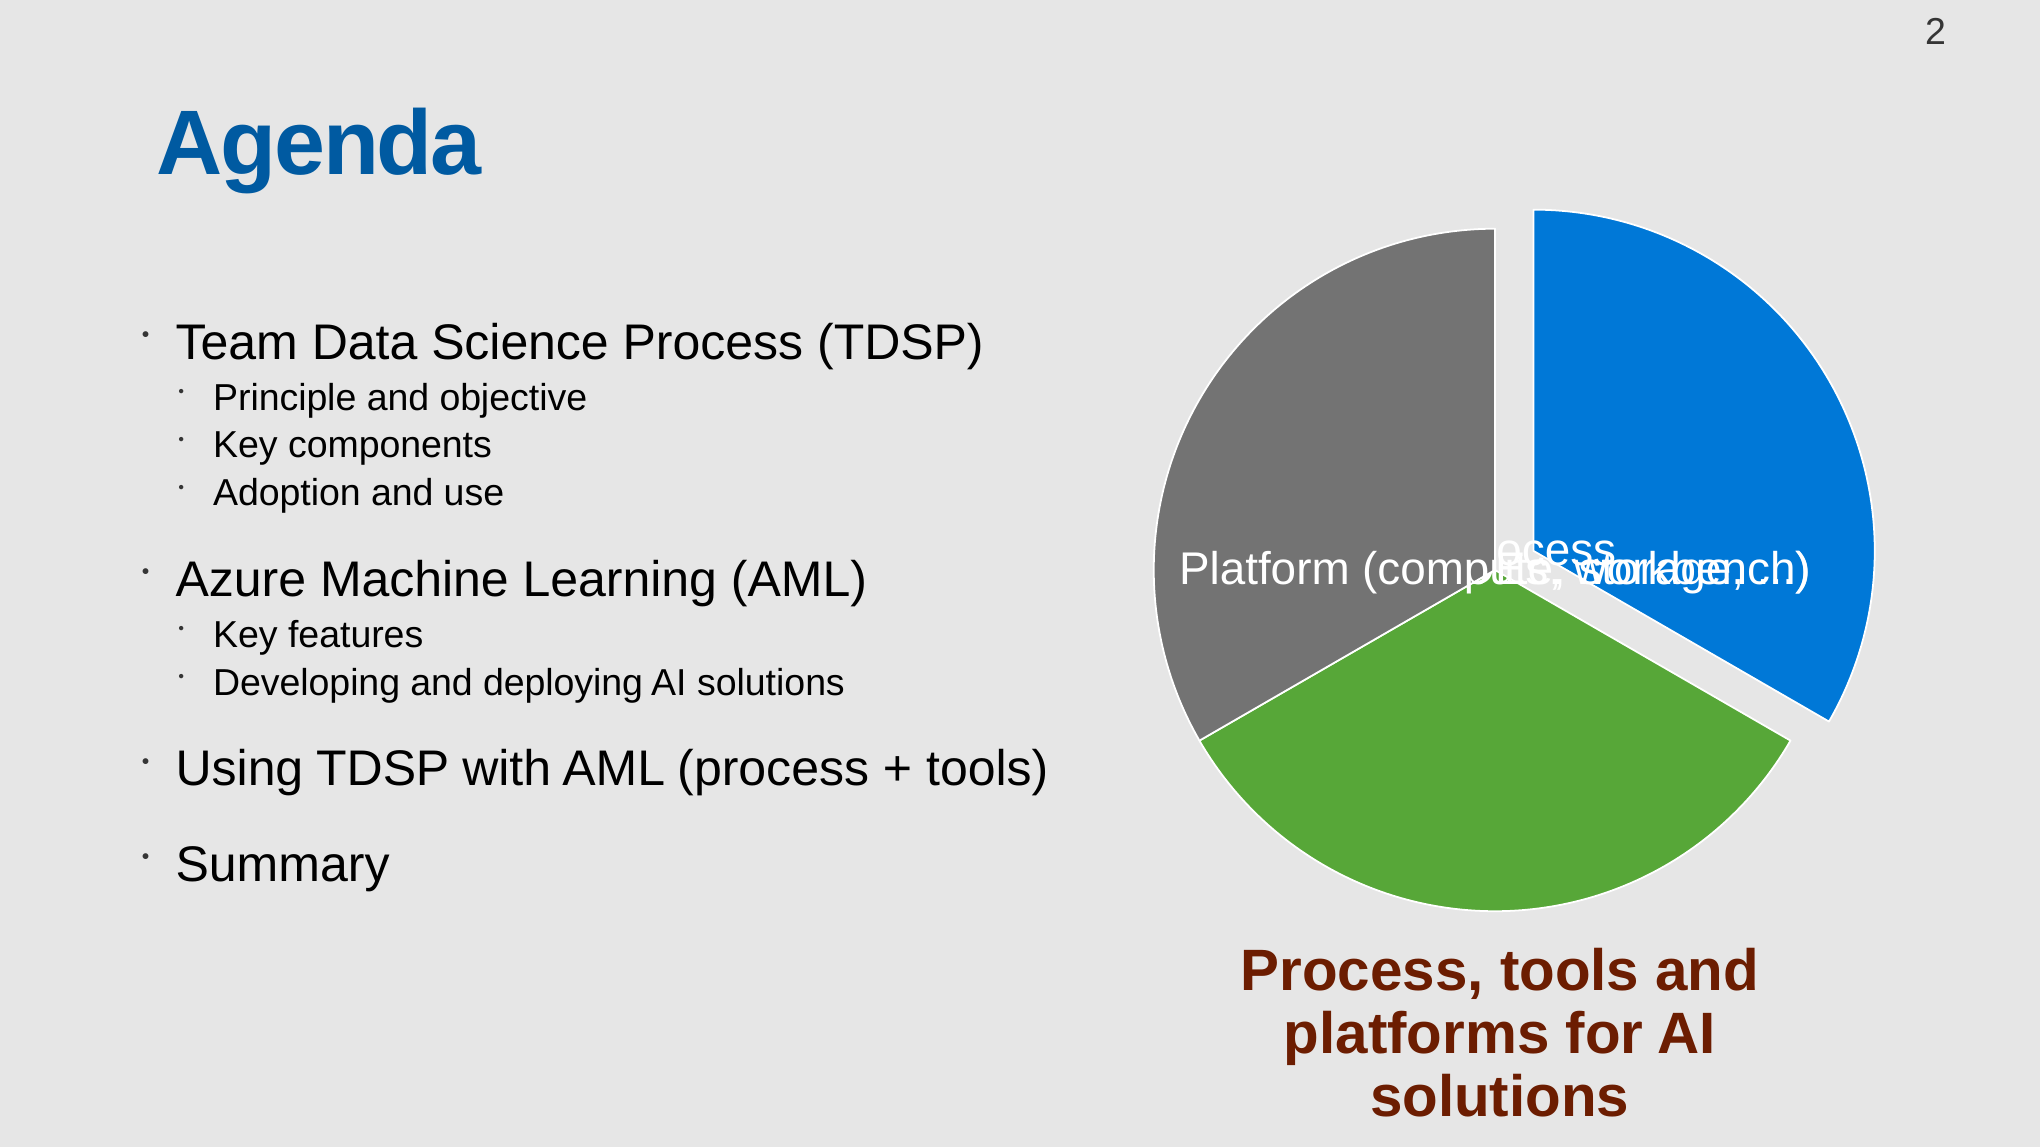

2
# Agenda
Process
Tools (algos, IDEs, workbench)
Platform (compute, storage, ...)
Process, tools and platforms for AI solutions
Team Data Science Process (TDSP)
Principle and objective
Key components
Adoption and use

Azure Machine Learning (AML)
Key features
Developing and deploying AI solutions

Using TDSP with AML (process + tools)

Summary